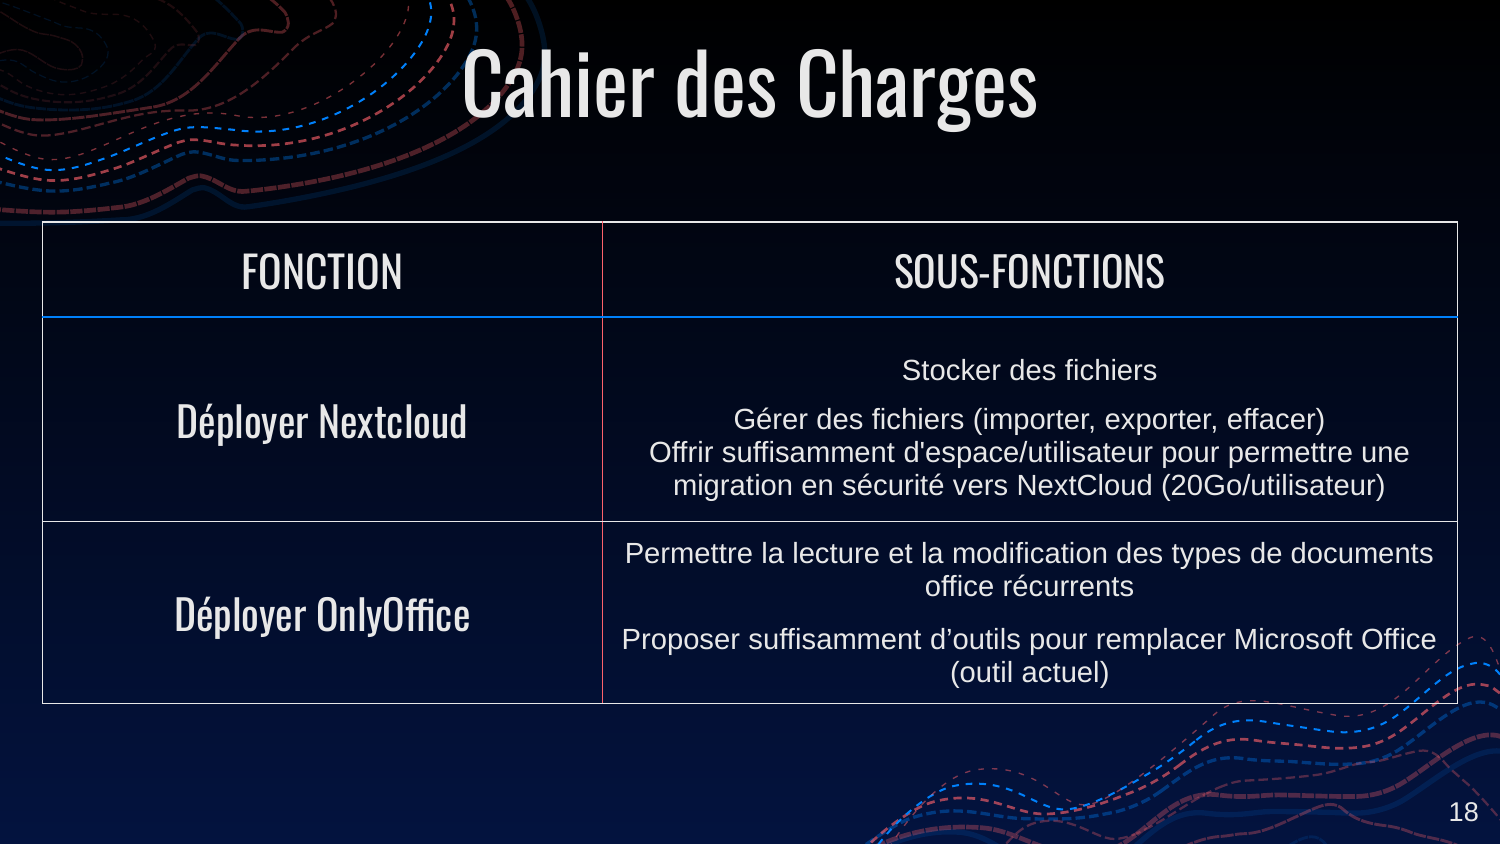

# Cahier des Charges
| FONCTION | SOUS-FONCTIONS |
| --- | --- |
| Déployer Nextcloud | Stocker des fichiers Gérer des fichiers (importer, exporter, effacer) Offrir suffisamment d'espace/utilisateur pour permettre une migration en sécurité vers NextCloud (20Go/utilisateur) |
| Déployer OnlyOffice | Permettre la lecture et la modification des types de documents office récurrents Proposer suffisamment d’outils pour remplacer Microsoft Office (outil actuel) |
18